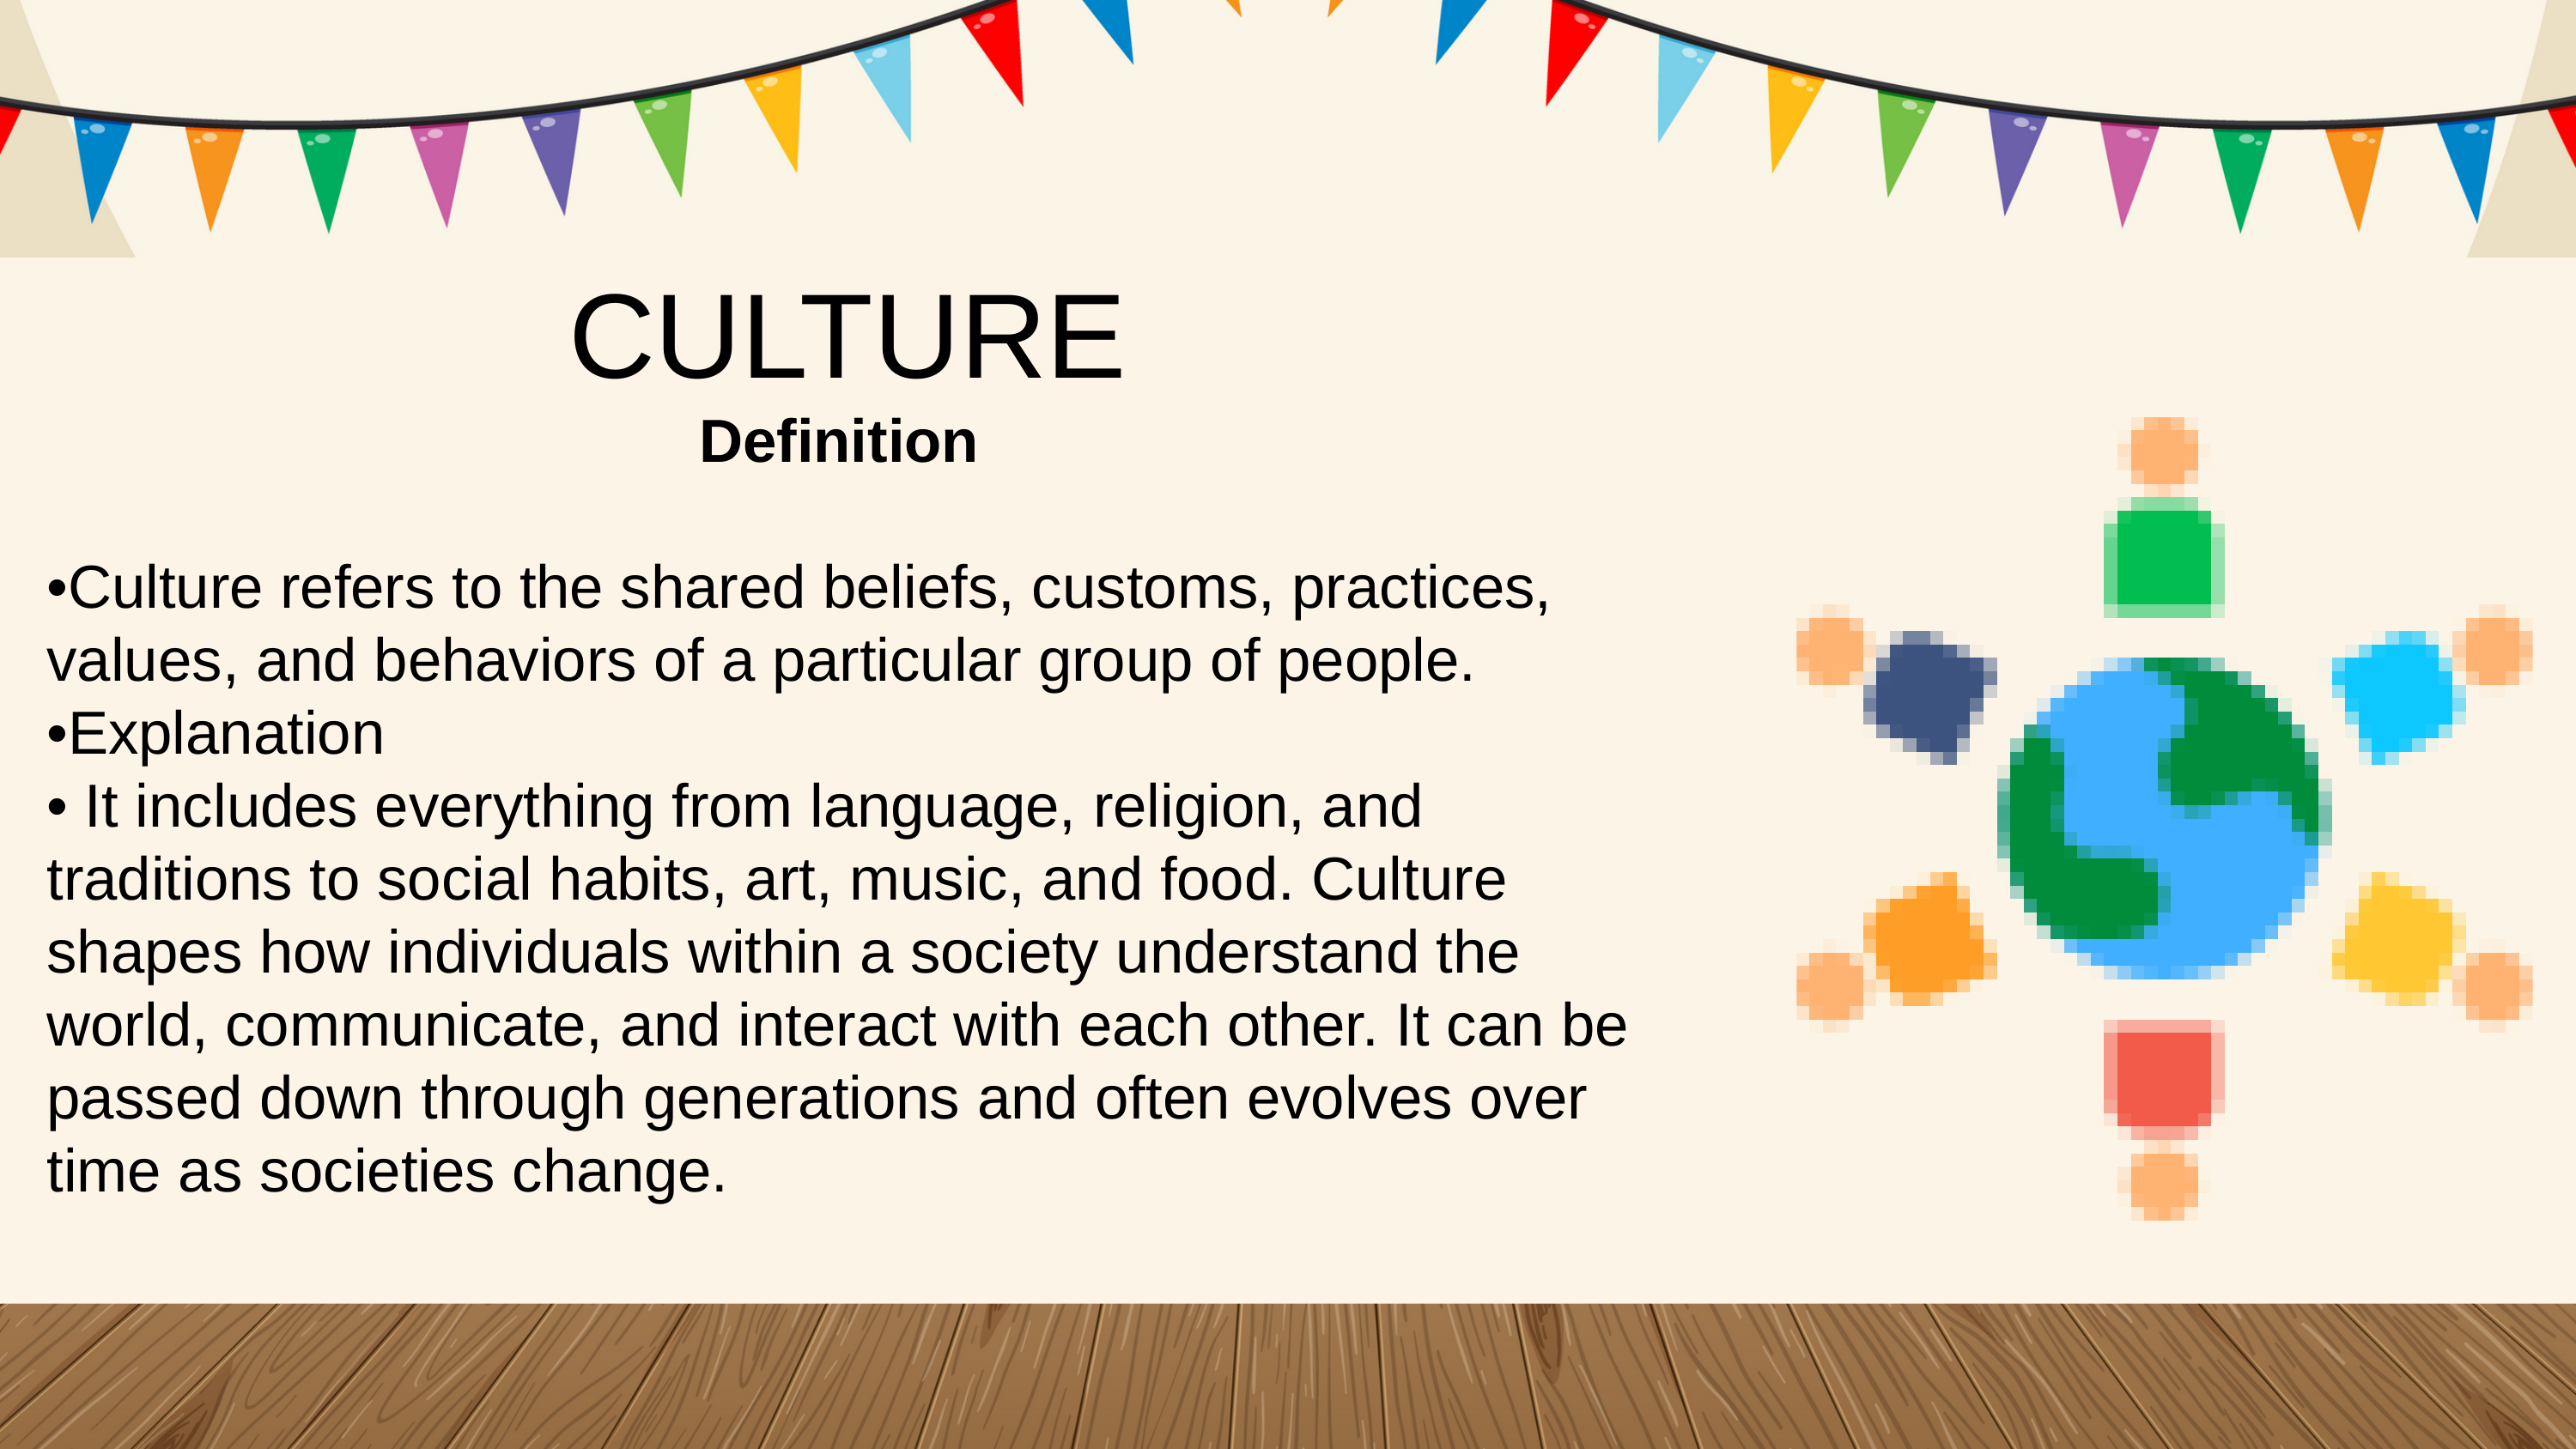

CULTURE
Definition

•Culture refers to the shared beliefs, customs, practices, values, and behaviors of a particular group of people.
•Explanation
• It includes everything from language, religion, and traditions to social habits, art, music, and food. Culture shapes how individuals within a society understand the world, communicate, and interact with each other. It can be passed down through generations and often evolves over time as societies change.